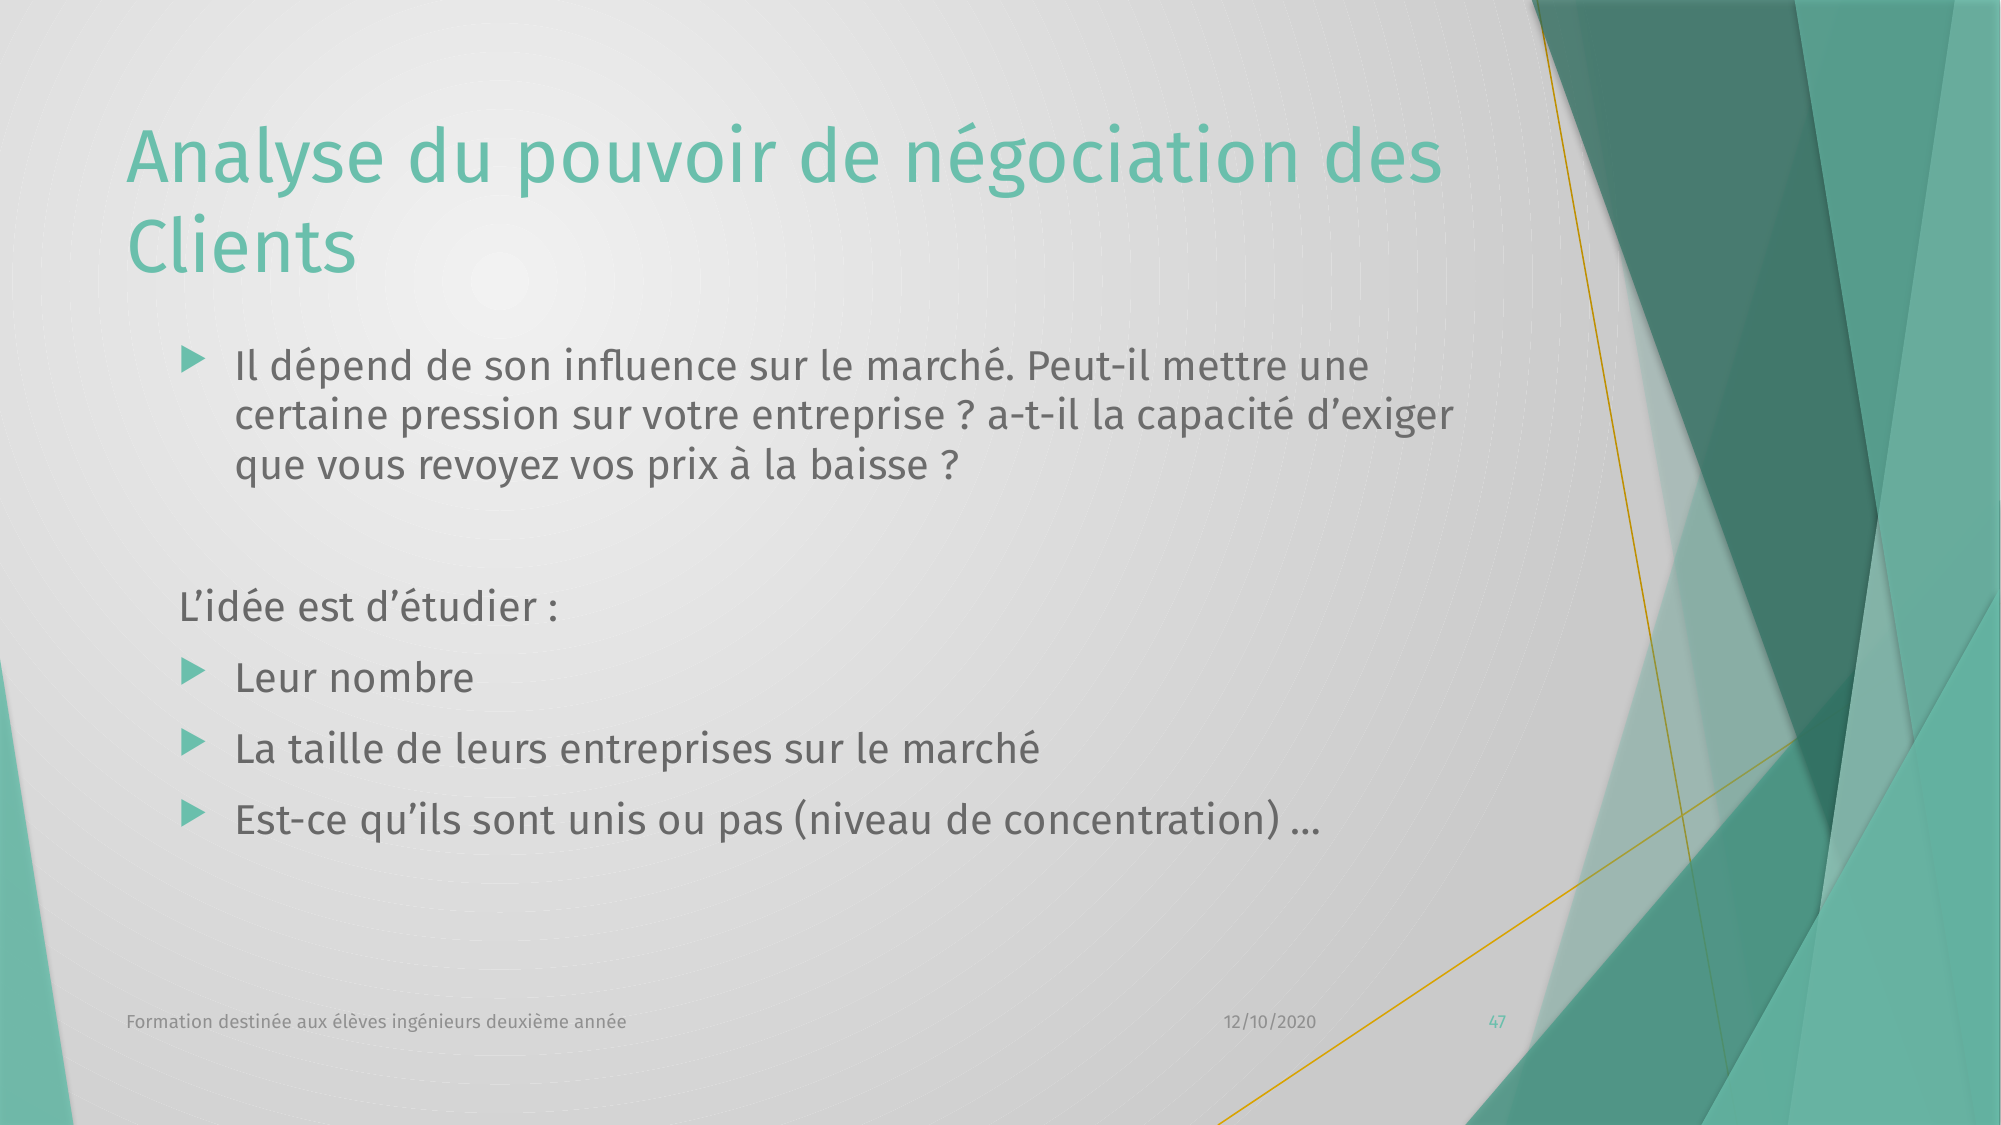

# Analyse du pouvoir de négociation des Clients
Il dépend de son influence sur le marché. Peut-il mettre une certaine pression sur votre entreprise ? a-t-il la capacité d’exiger que vous revoyez vos prix à la baisse ?

L’idée est d’étudier :
Leur nombre
La taille de leurs entreprises sur le marché
Est-ce qu’ils sont unis ou pas (niveau de concentration) …
Formation destinée aux élèves ingénieurs deuxième année
12/10/2020
47